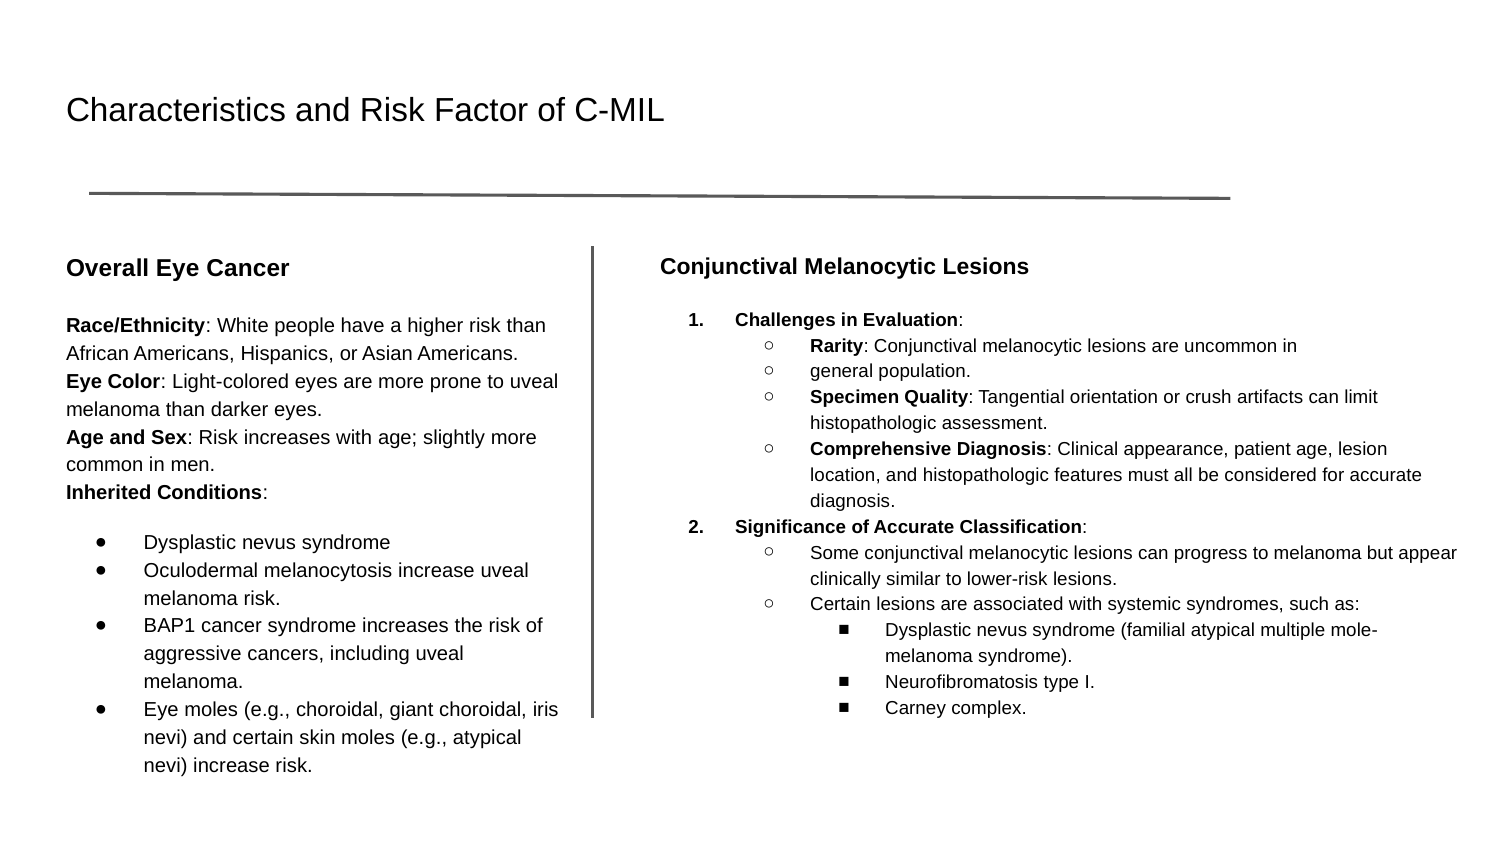

# Characteristics and Risk Factor of C-MIL
Overall Eye Cancer

Race/Ethnicity: White people have a higher risk than African Americans, Hispanics, or Asian Americans.
Eye Color: Light-colored eyes are more prone to uveal melanoma than darker eyes.
Age and Sex: Risk increases with age; slightly more common in men.
Inherited Conditions:
Dysplastic nevus syndrome
Oculodermal melanocytosis increase uveal melanoma risk.
BAP1 cancer syndrome increases the risk of aggressive cancers, including uveal melanoma.
Eye moles (e.g., choroidal, giant choroidal, iris nevi) and certain skin moles (e.g., atypical nevi) increase risk.

Conjunctival Melanocytic Lesions
Challenges in Evaluation:
Rarity: Conjunctival melanocytic lesions are uncommon in
general population.
Specimen Quality: Tangential orientation or crush artifacts can limit histopathologic assessment.
Comprehensive Diagnosis: Clinical appearance, patient age, lesion location, and histopathologic features must all be considered for accurate diagnosis.
Significance of Accurate Classification:
Some conjunctival melanocytic lesions can progress to melanoma but appear clinically similar to lower-risk lesions.
Certain lesions are associated with systemic syndromes, such as:
Dysplastic nevus syndrome (familial atypical multiple mole-melanoma syndrome).
Neurofibromatosis type I.
Carney complex.